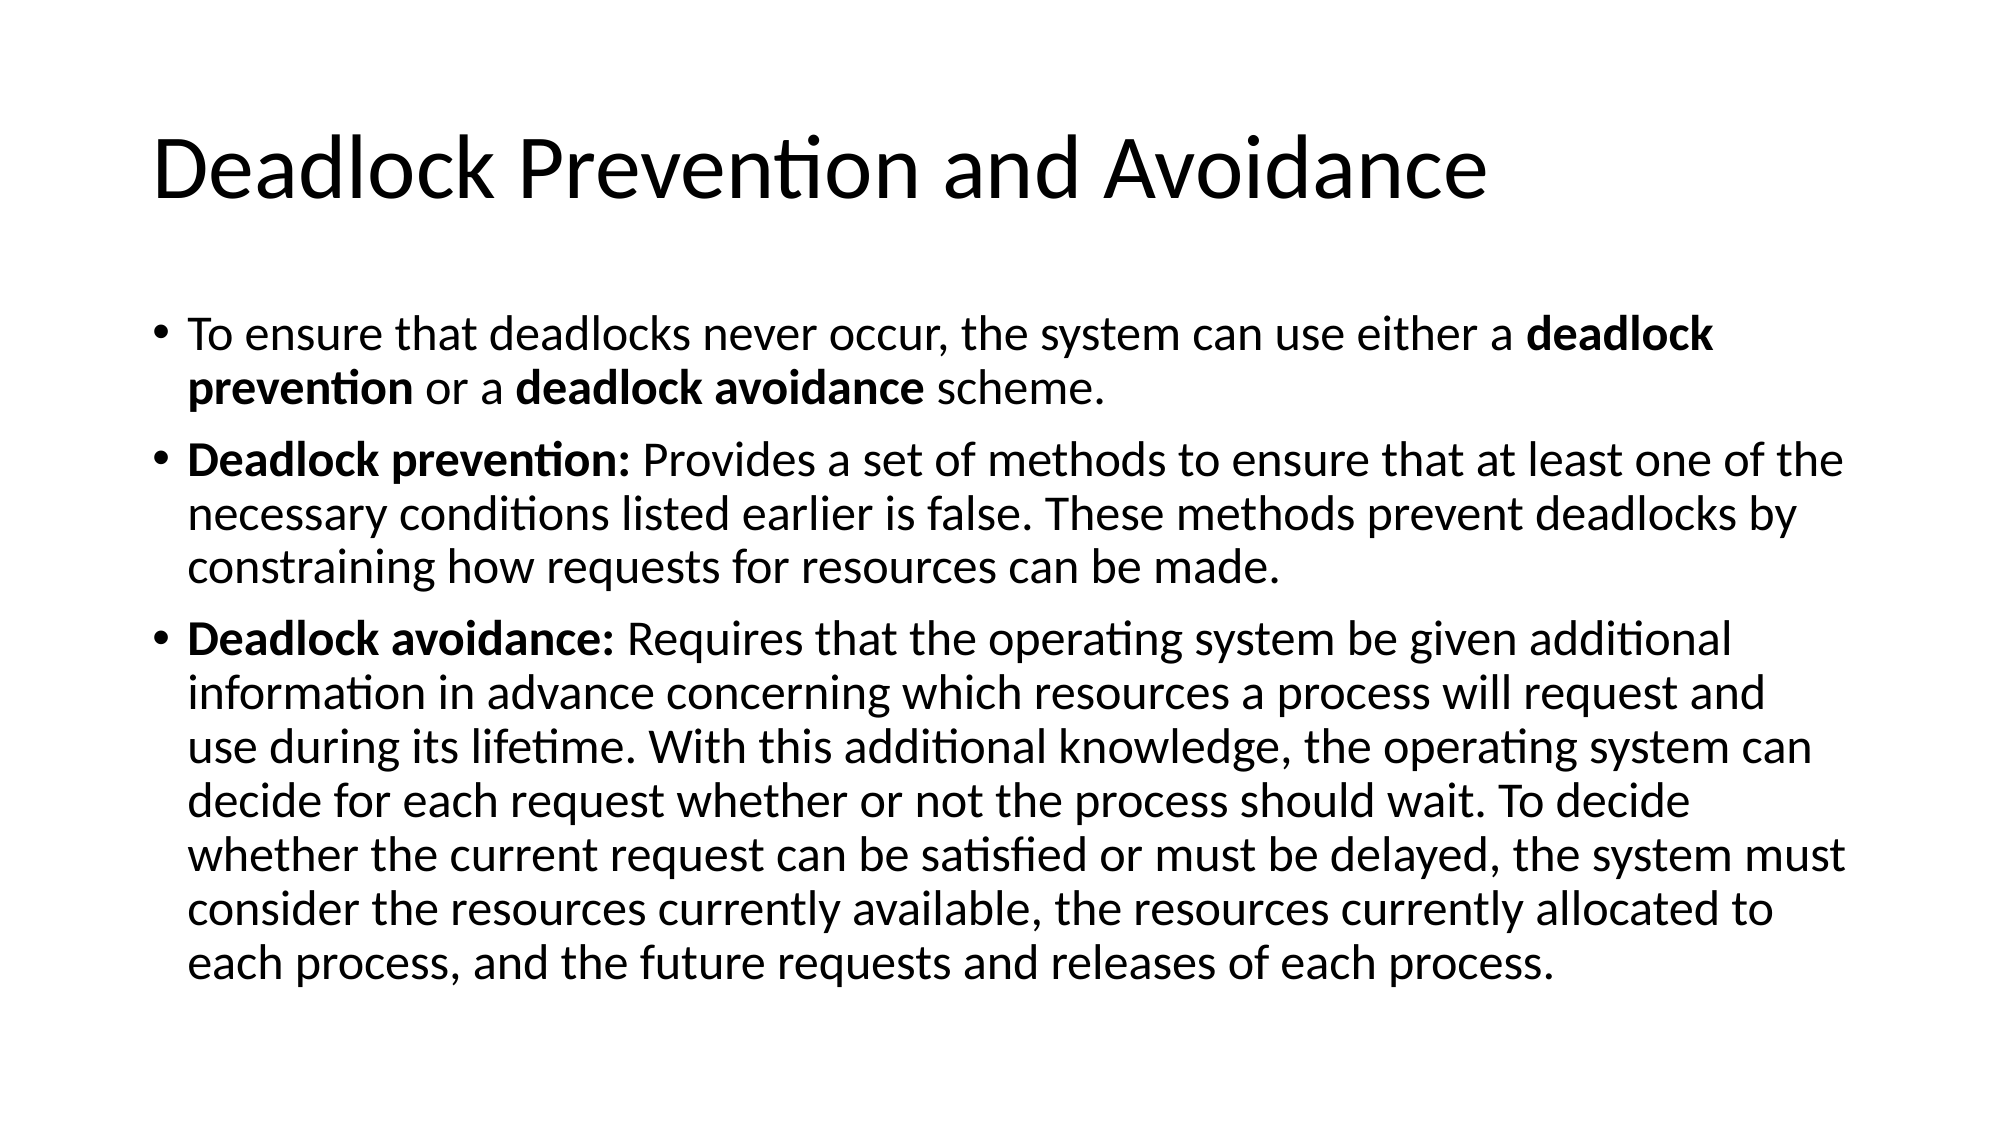

# Deadlock Prevention and Avoidance
To ensure that deadlocks never occur, the system can use either a deadlock prevention or a deadlock avoidance scheme.
Deadlock prevention: Provides a set of methods to ensure that at least one of the necessary conditions listed earlier is false. These methods prevent deadlocks by constraining how requests for resources can be made.
Deadlock avoidance: Requires that the operating system be given additional information in advance concerning which resources a process will request and use during its lifetime. With this additional knowledge, the operating system can decide for each request whether or not the process should wait. To decide whether the current request can be satisfied or must be delayed, the system must consider the resources currently available, the resources currently allocated to each process, and the future requests and releases of each process.